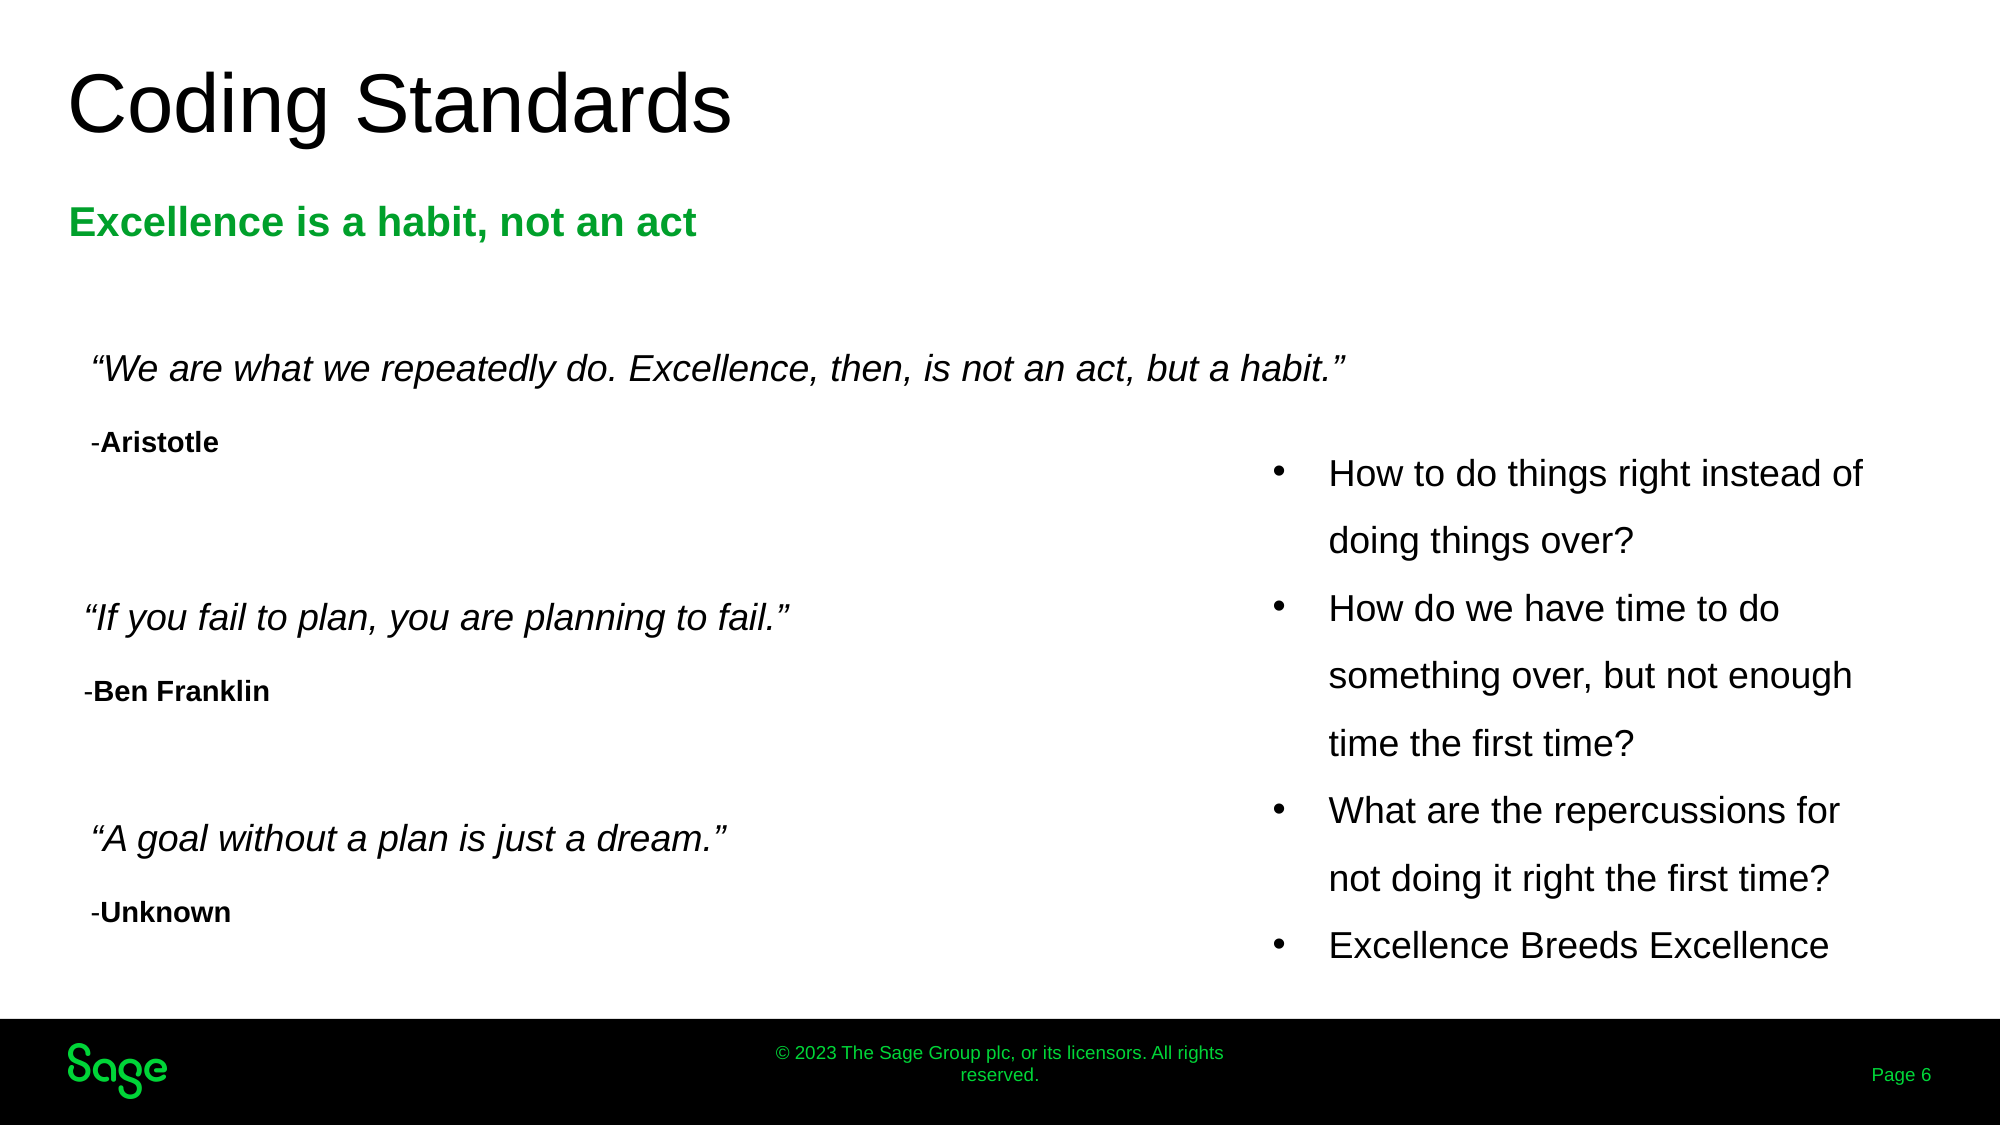

# Coding Standards
Excellence is a habit, not an act
Web Screens
“We are what we repeatedly do. Excellence, then, is not an act, but a habit.”

-Aristotle
How to do things right instead of doing things over?
How do we have time to do something over, but not enough time the first time?
What are the repercussions for not doing it right the first time?
Excellence Breeds Excellence

“If you fail to plan, you are planning to fail.”

-Ben Franklin
“A goal without a plan is just a dream.”

-Unknown
Page 6